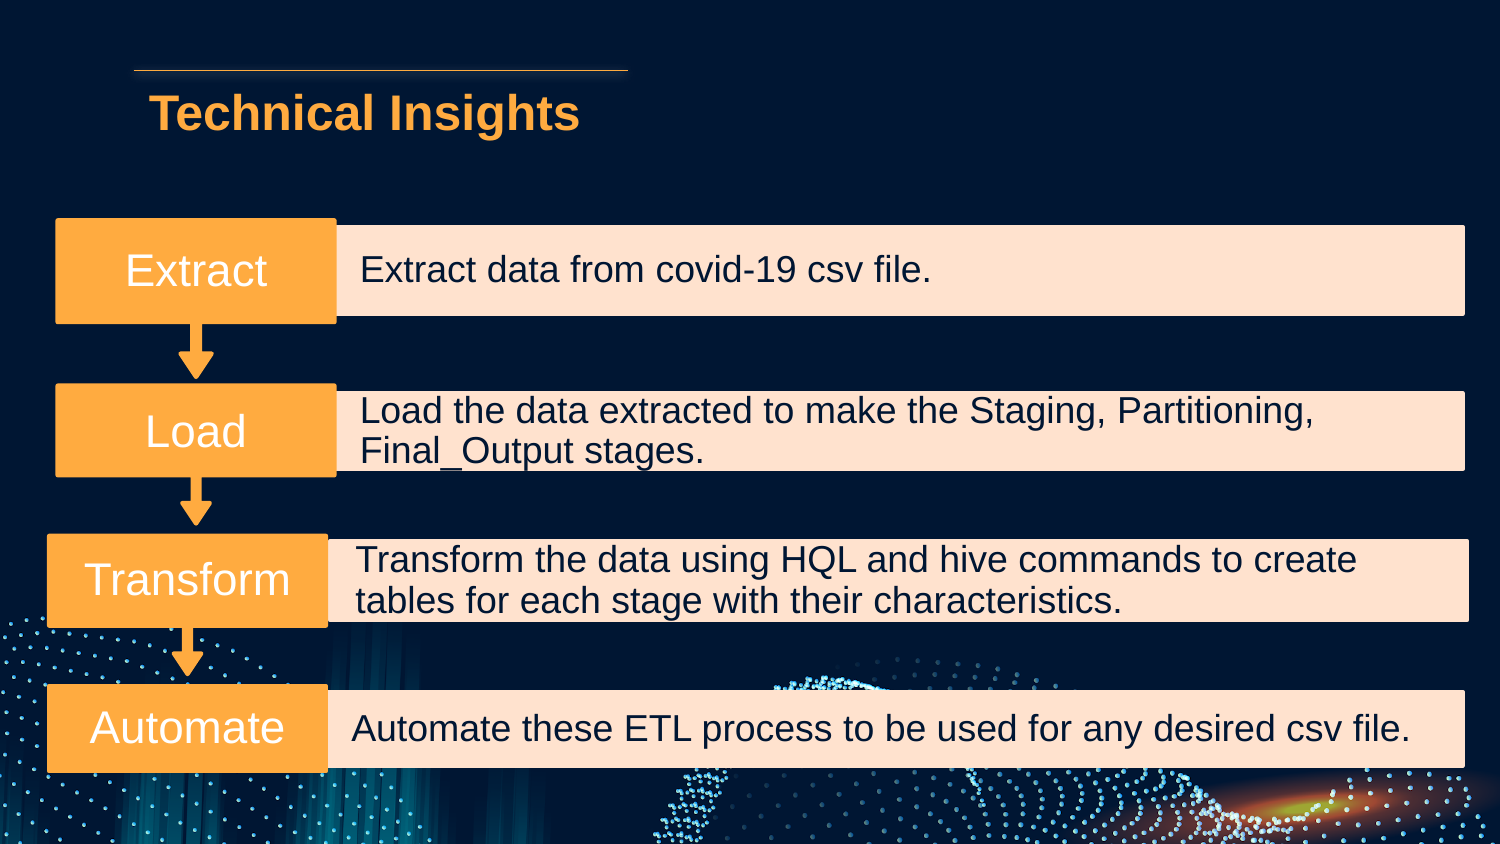

Technical Insights

Extract

Extract data from covid-19 csv file.

Load

Load the data extracted to make the Staging, Partitioning, Final_Output stages.

Transform

Transform the data using HQL and hive commands to create tables for each stage with their characteristics.

Automate

Automate these ETL process to be used for any desired csv file.